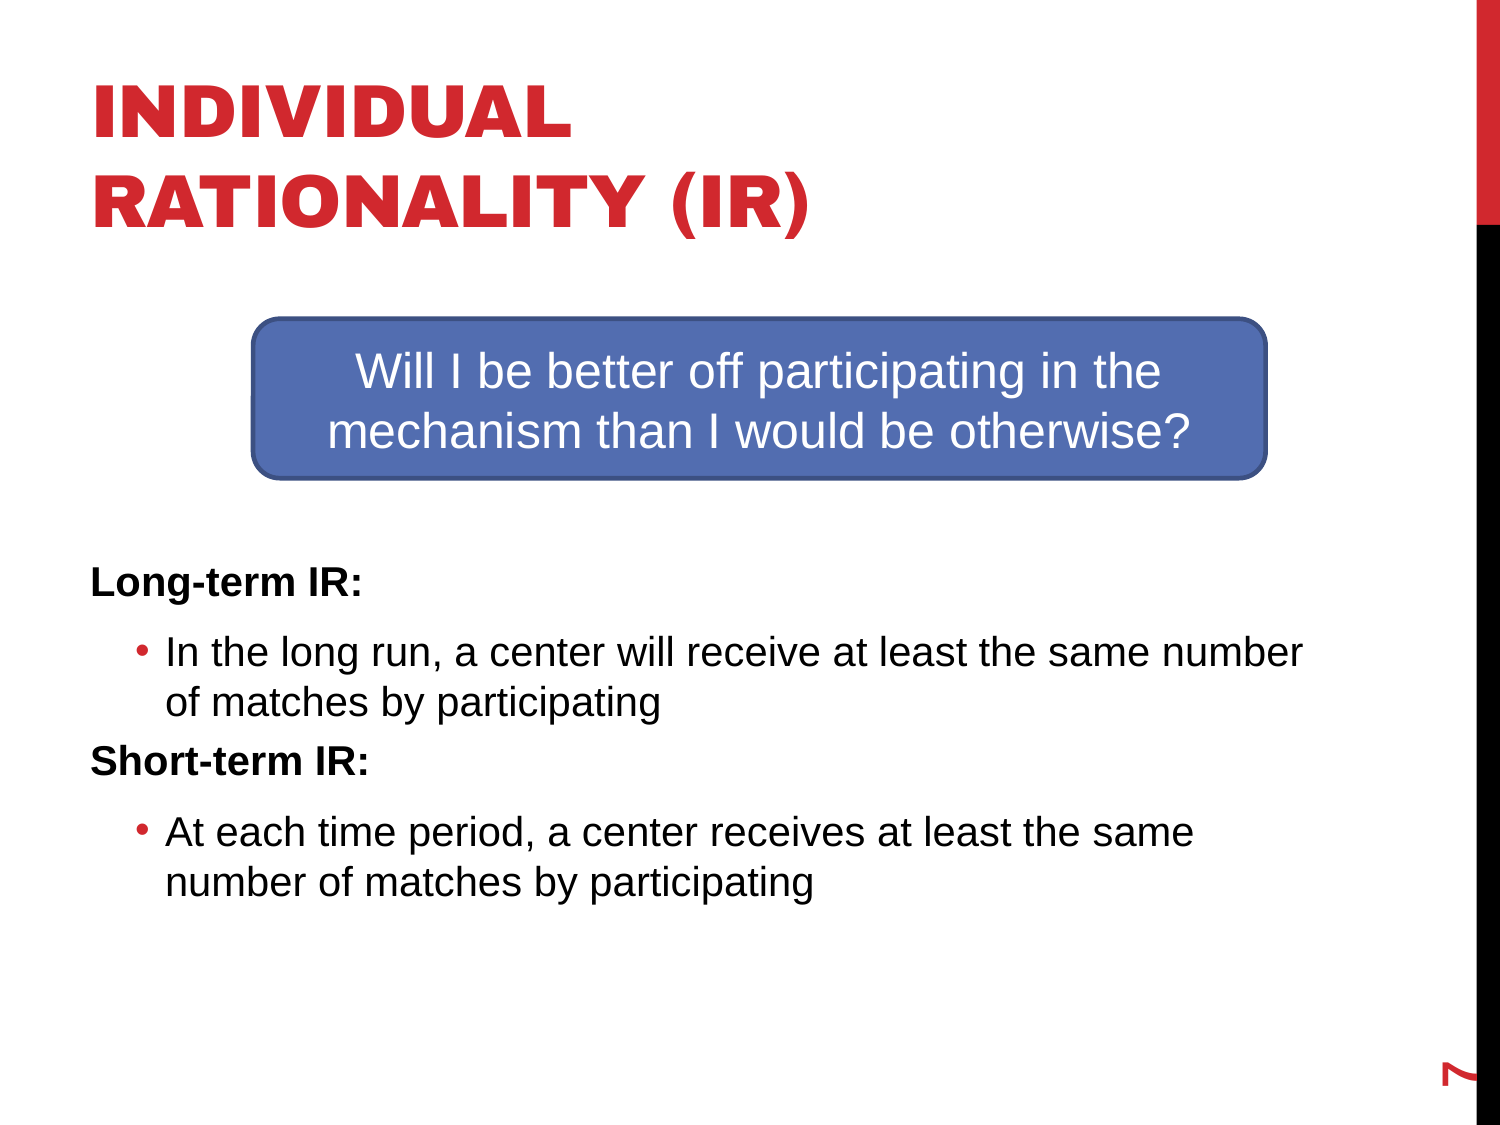

# Individual rationality (IR)
Will I be better off participating in the mechanism than I would be otherwise?
Long-term IR:
In the long run, a center will receive at least the same number of matches by participating
Short-term IR:
At each time period, a center receives at least the same number of matches by participating

7